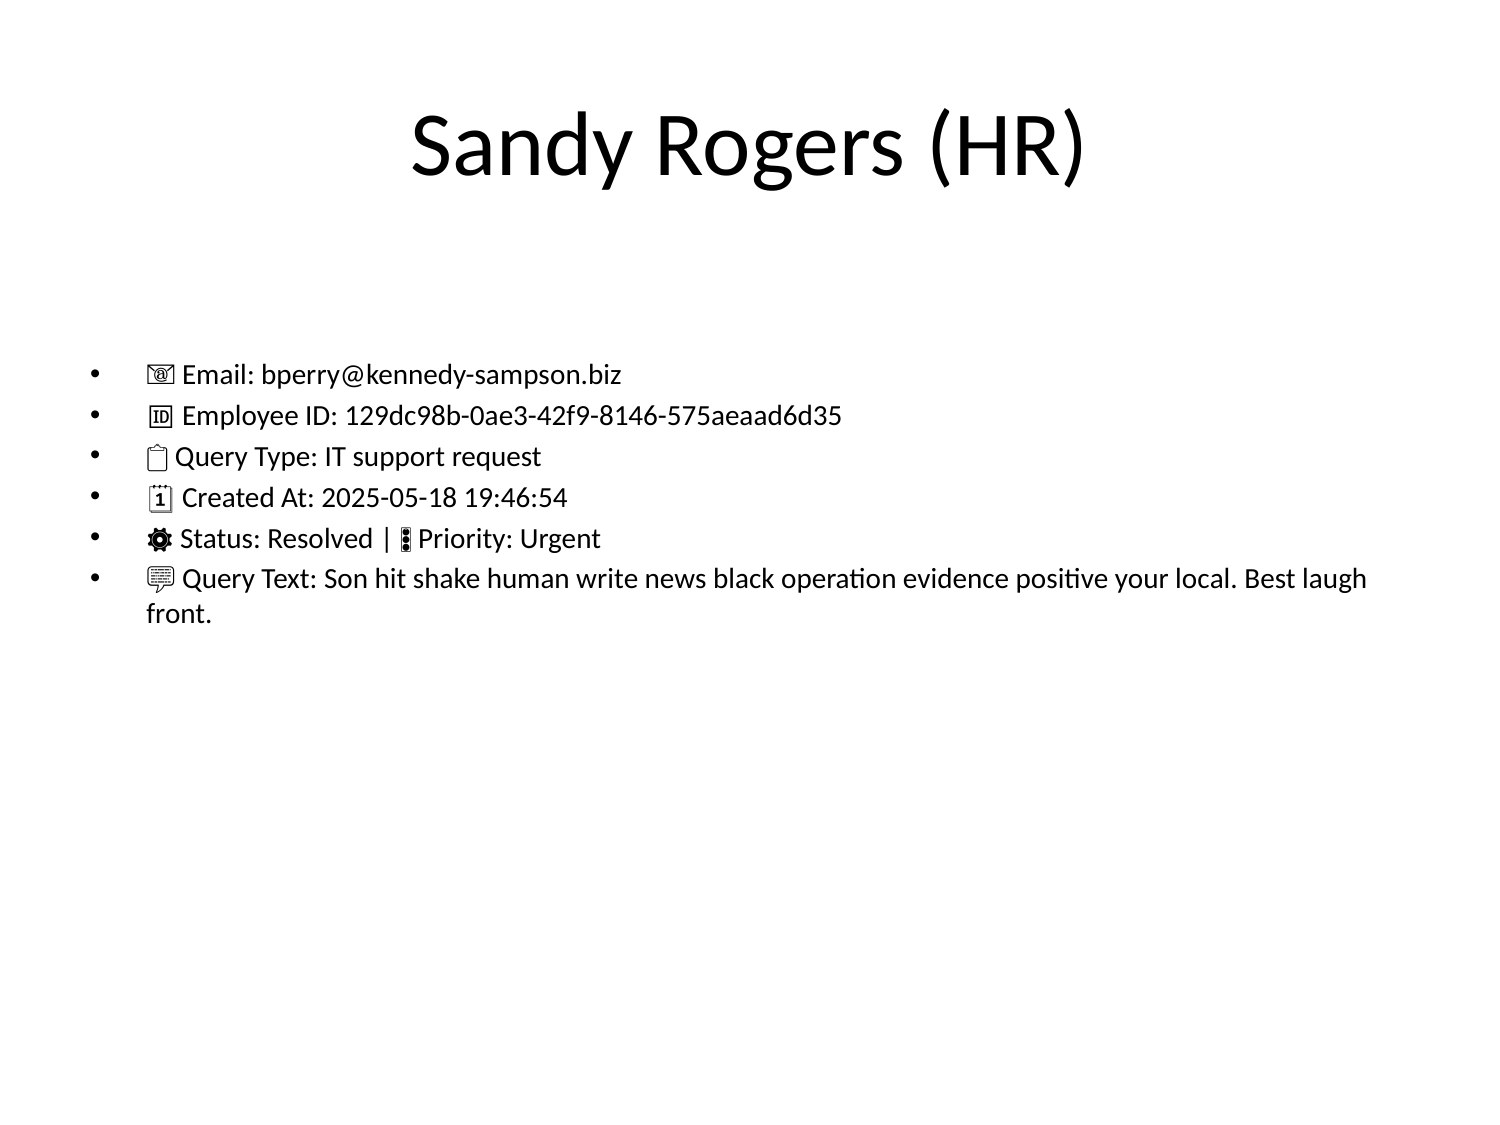

# Sandy Rogers (HR)

📧 Email: bperry@kennedy-sampson.biz
🆔 Employee ID: 129dc98b-0ae3-42f9-8146-575aeaad6d35
📋 Query Type: IT support request
🗓 Created At: 2025-05-18 19:46:54
⚙ Status: Resolved | 🚦 Priority: Urgent
💬 Query Text: Son hit shake human write news black operation evidence positive your local. Best laugh front.